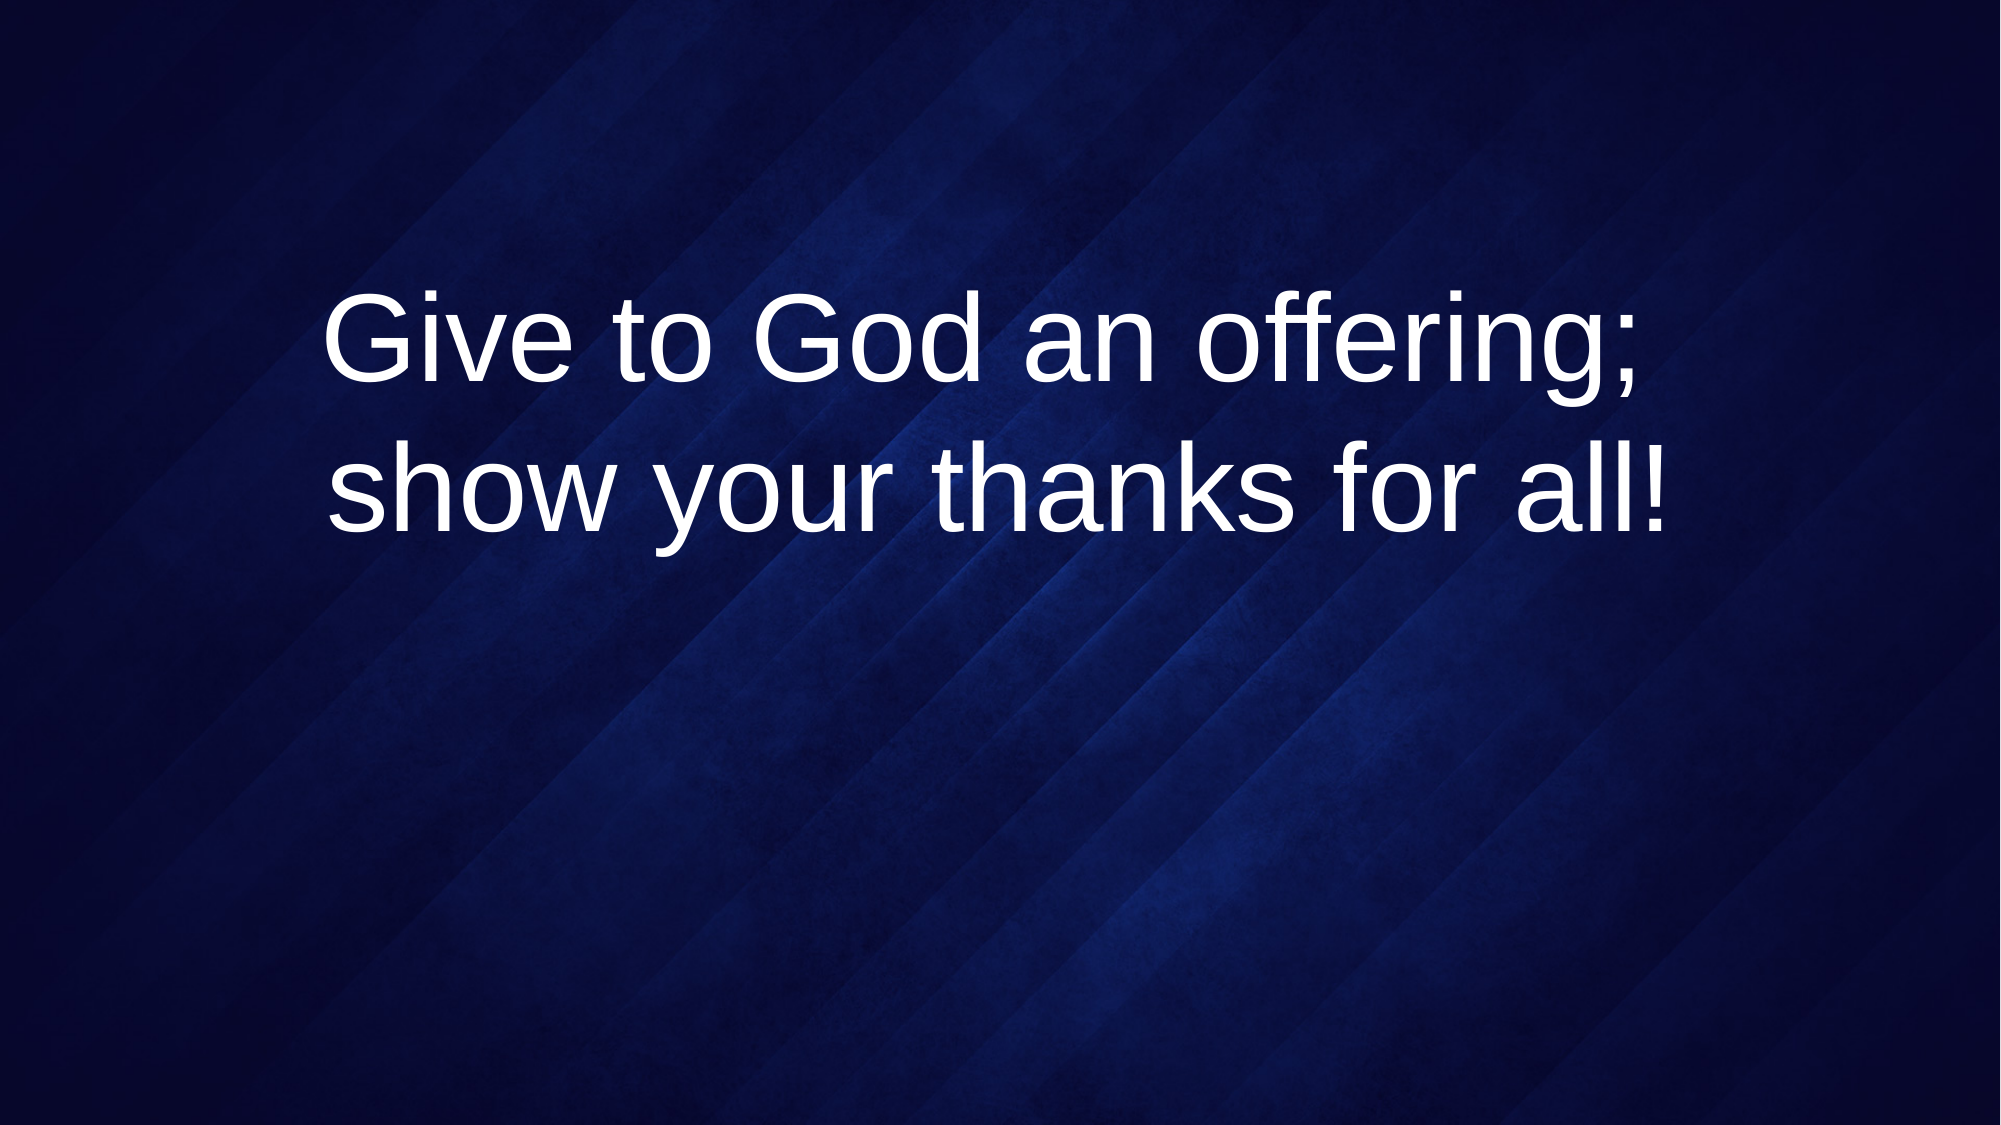

# Give to God an offering; show your thanks for all!